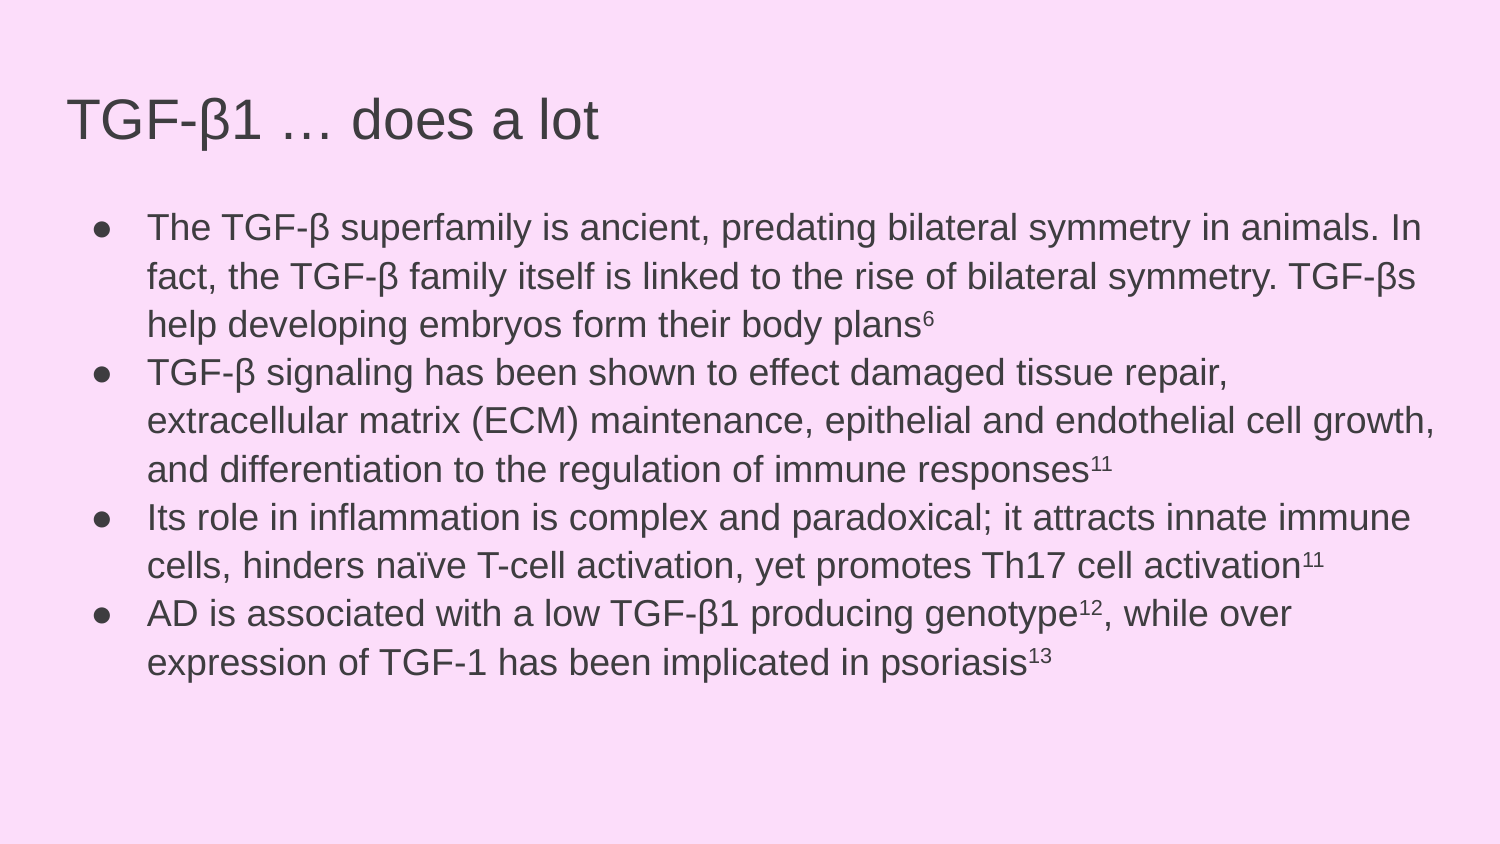

# TGF-β1 … does a lot
The TGF-β superfamily is ancient, predating bilateral symmetry in animals. In fact, the TGF-β family itself is linked to the rise of bilateral symmetry. TGF-βs help developing embryos form their body plans6
TGF-β signaling has been shown to effect damaged tissue repair, extracellular matrix (ECM) maintenance, epithelial and endothelial cell growth, and differentiation to the regulation of immune responses11
Its role in inflammation is complex and paradoxical; it attracts innate immune cells, hinders naïve T-cell activation, yet promotes Th17 cell activation11
AD is associated with a low TGF-β1 producing genotype12, while over expression of TGF-1 has been implicated in psoriasis13